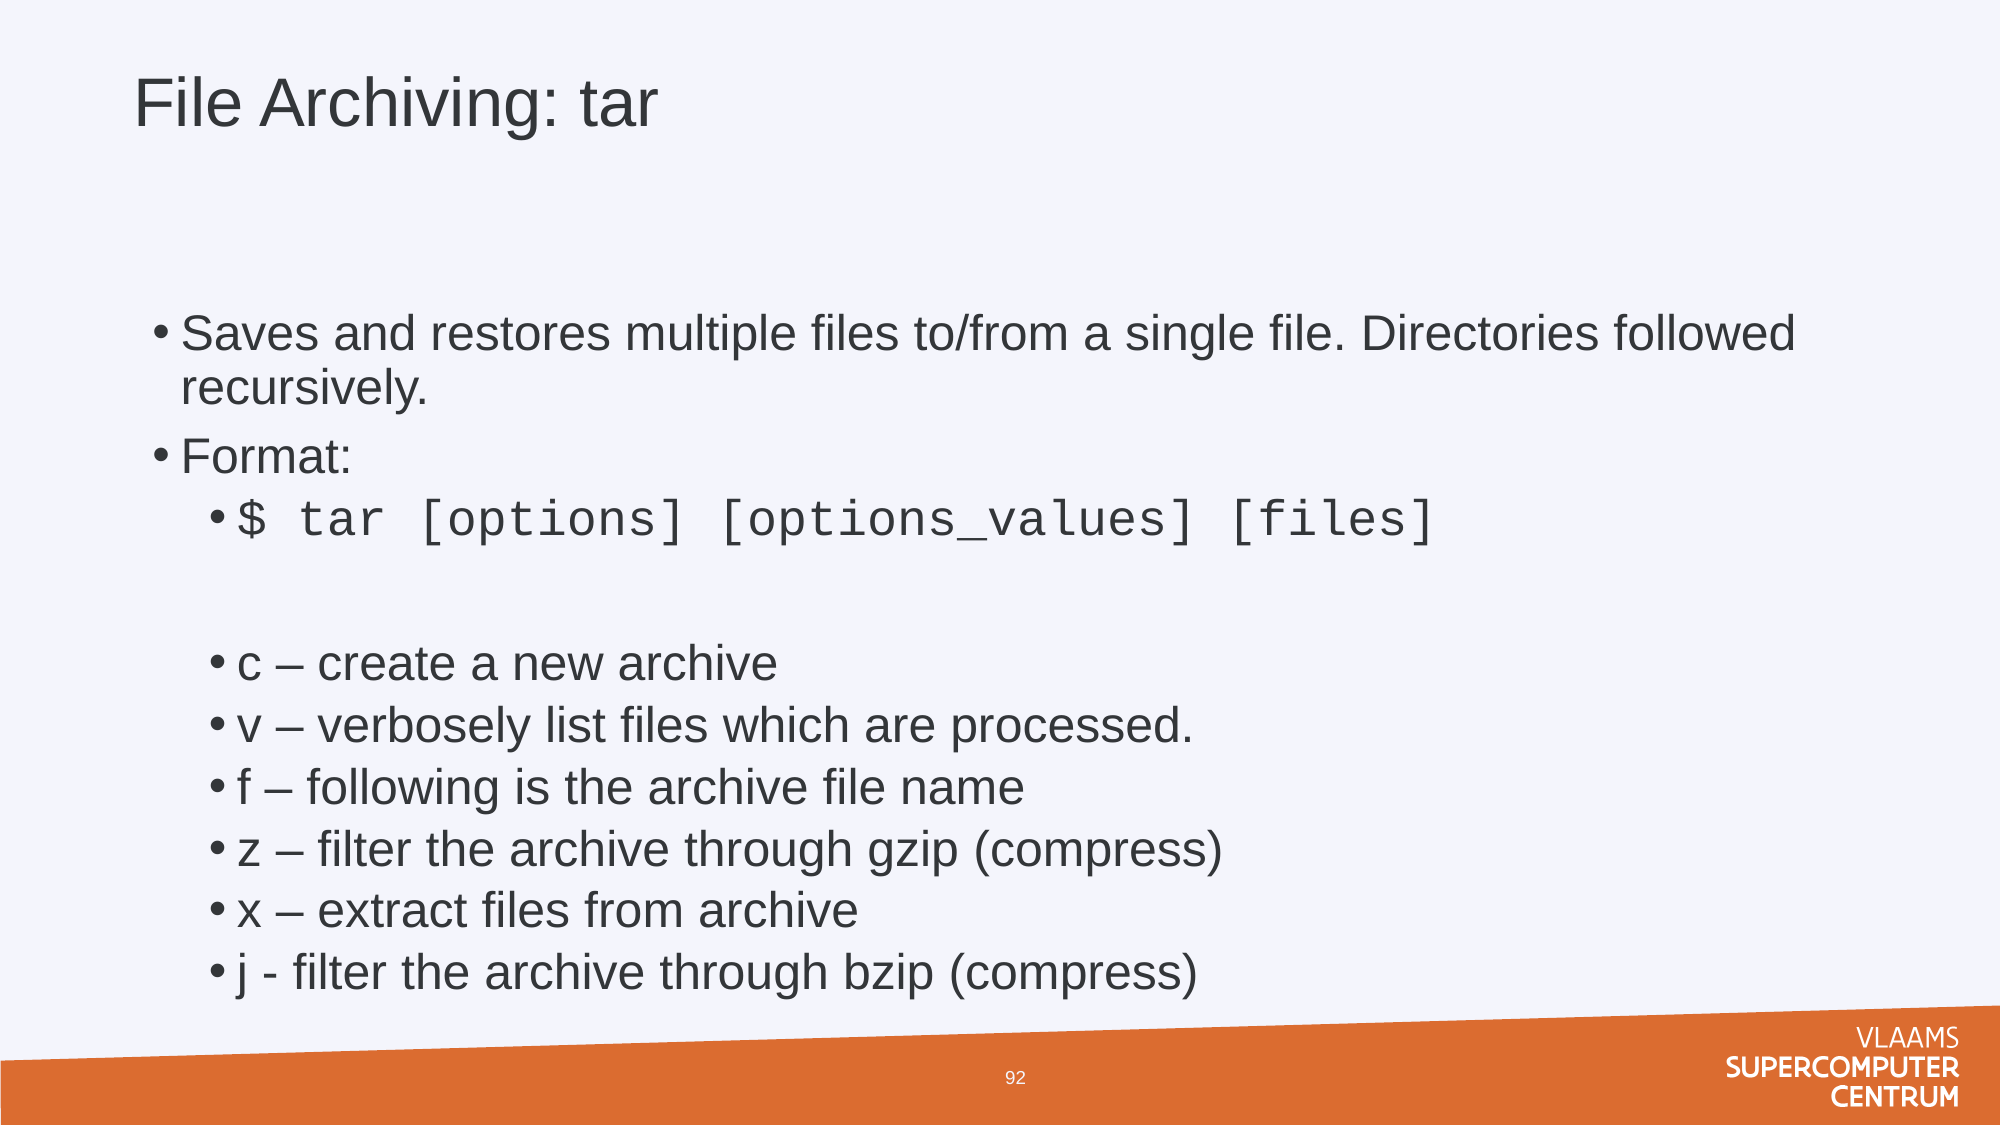

# File Archiving: tar
Saves and restores multiple files to/from a single file. Directories followed recursively.
Format:
$ tar [options] [options_values] [files]

c – create a new archive
v – verbosely list files which are processed.
f – following is the archive file name
z – filter the archive through gzip (compress)
x – extract files from archive
j - filter the archive through bzip (compress)

92